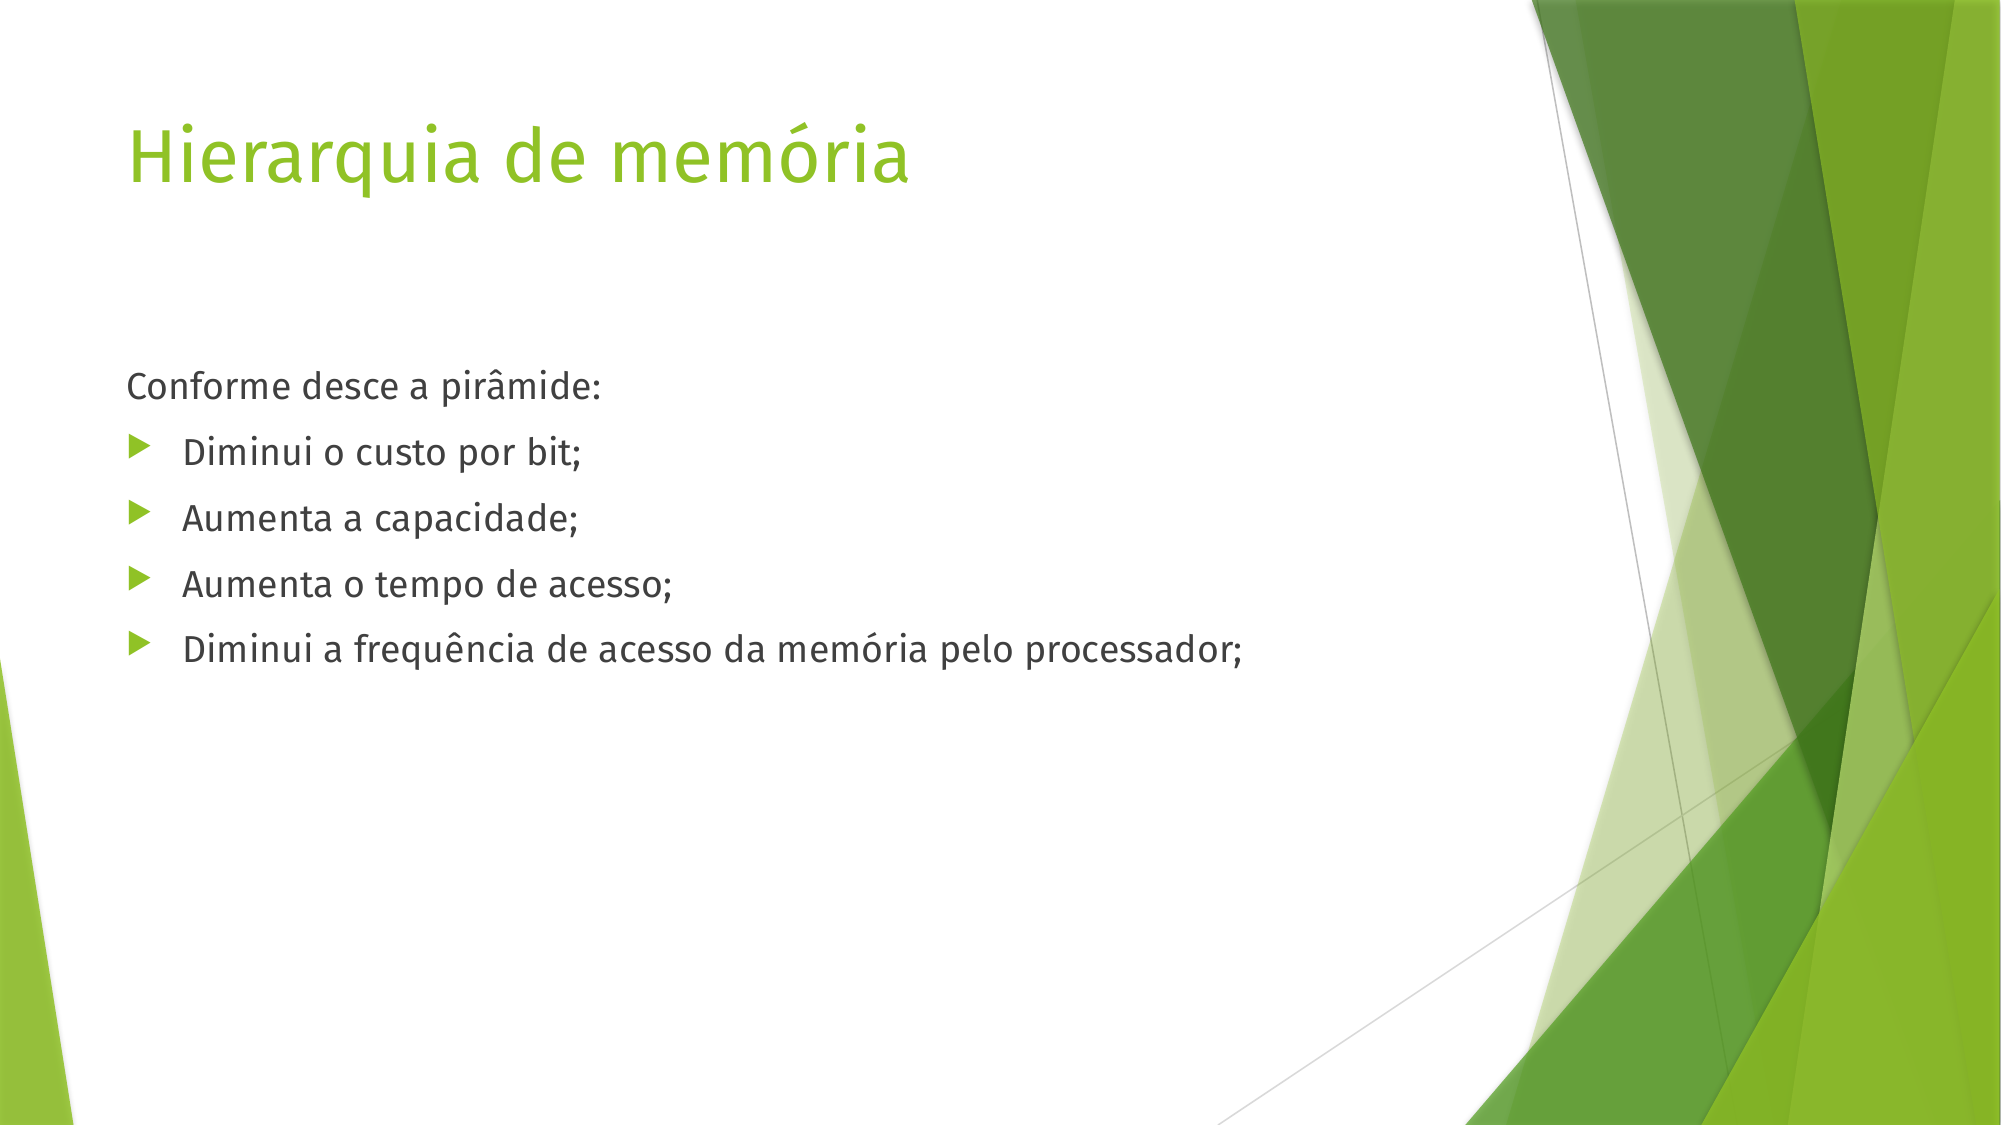

# Hierarquia de memória
Conforme desce a pirâmide:
Diminui o custo por bit;
Aumenta a capacidade;
Aumenta o tempo de acesso;
Diminui a frequência de acesso da memória pelo processador;